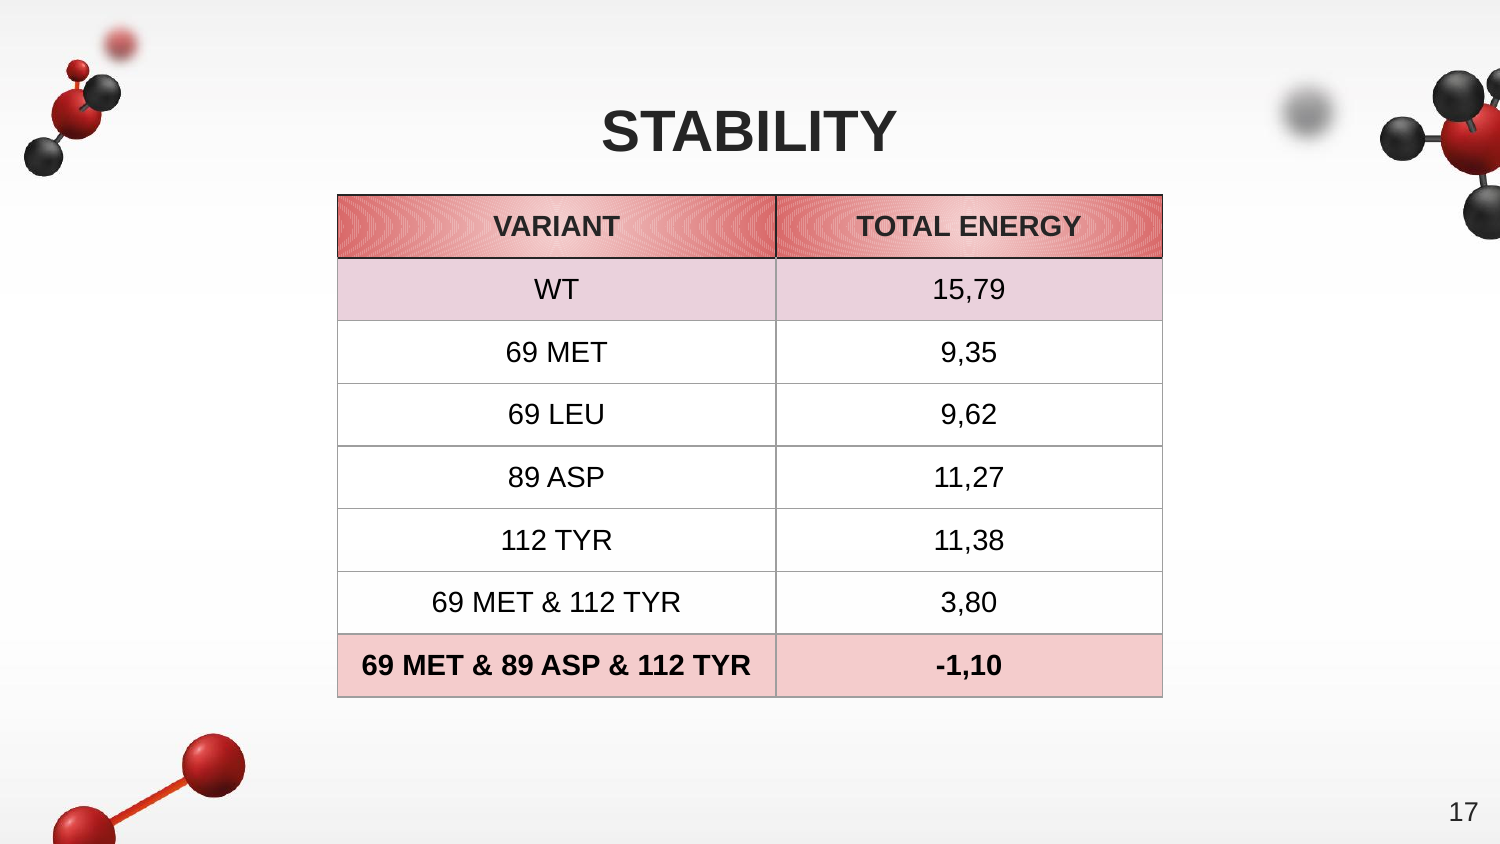

# STABILITY
| VARIANT | TOTAL ENERGY |
| --- | --- |
| WT | 15,79 |
| 69 MET | 9,35 |
| 69 LEU | 9,62 |
| 89 ASP | 11,27 |
| 112 TYR | 11,38 |
| 69 MET & 112 TYR | 3,80 |
| 69 MET & 89 ASP & 112 TYR | -1,10 |
17